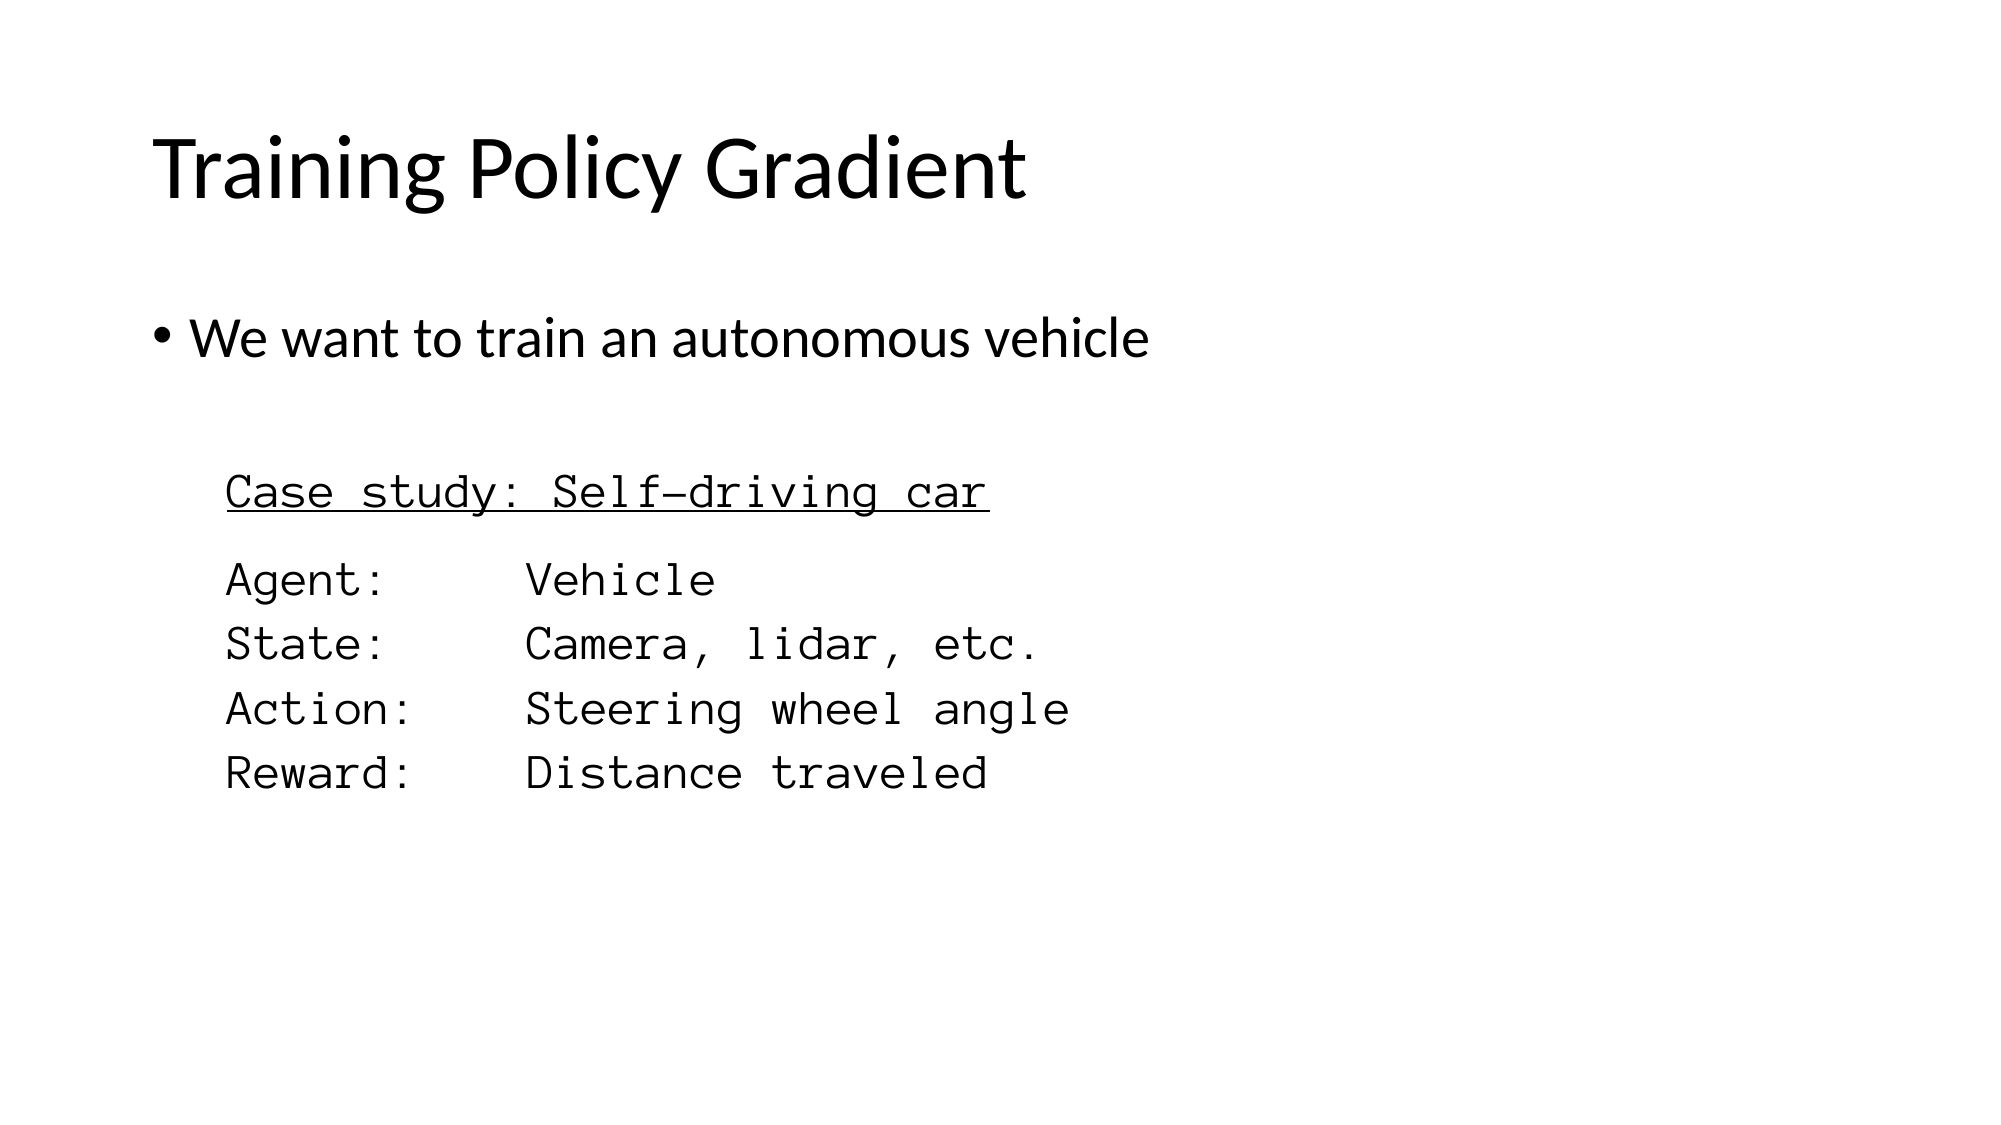

# Training Policy Gradient
We want to train an autonomous vehicle

Case study: Self-driving car

Agent: 	Vehicle
State: 	Camera, lidar, etc.
Action: 	Steering wheel angle
Reward: 	Distance traveled